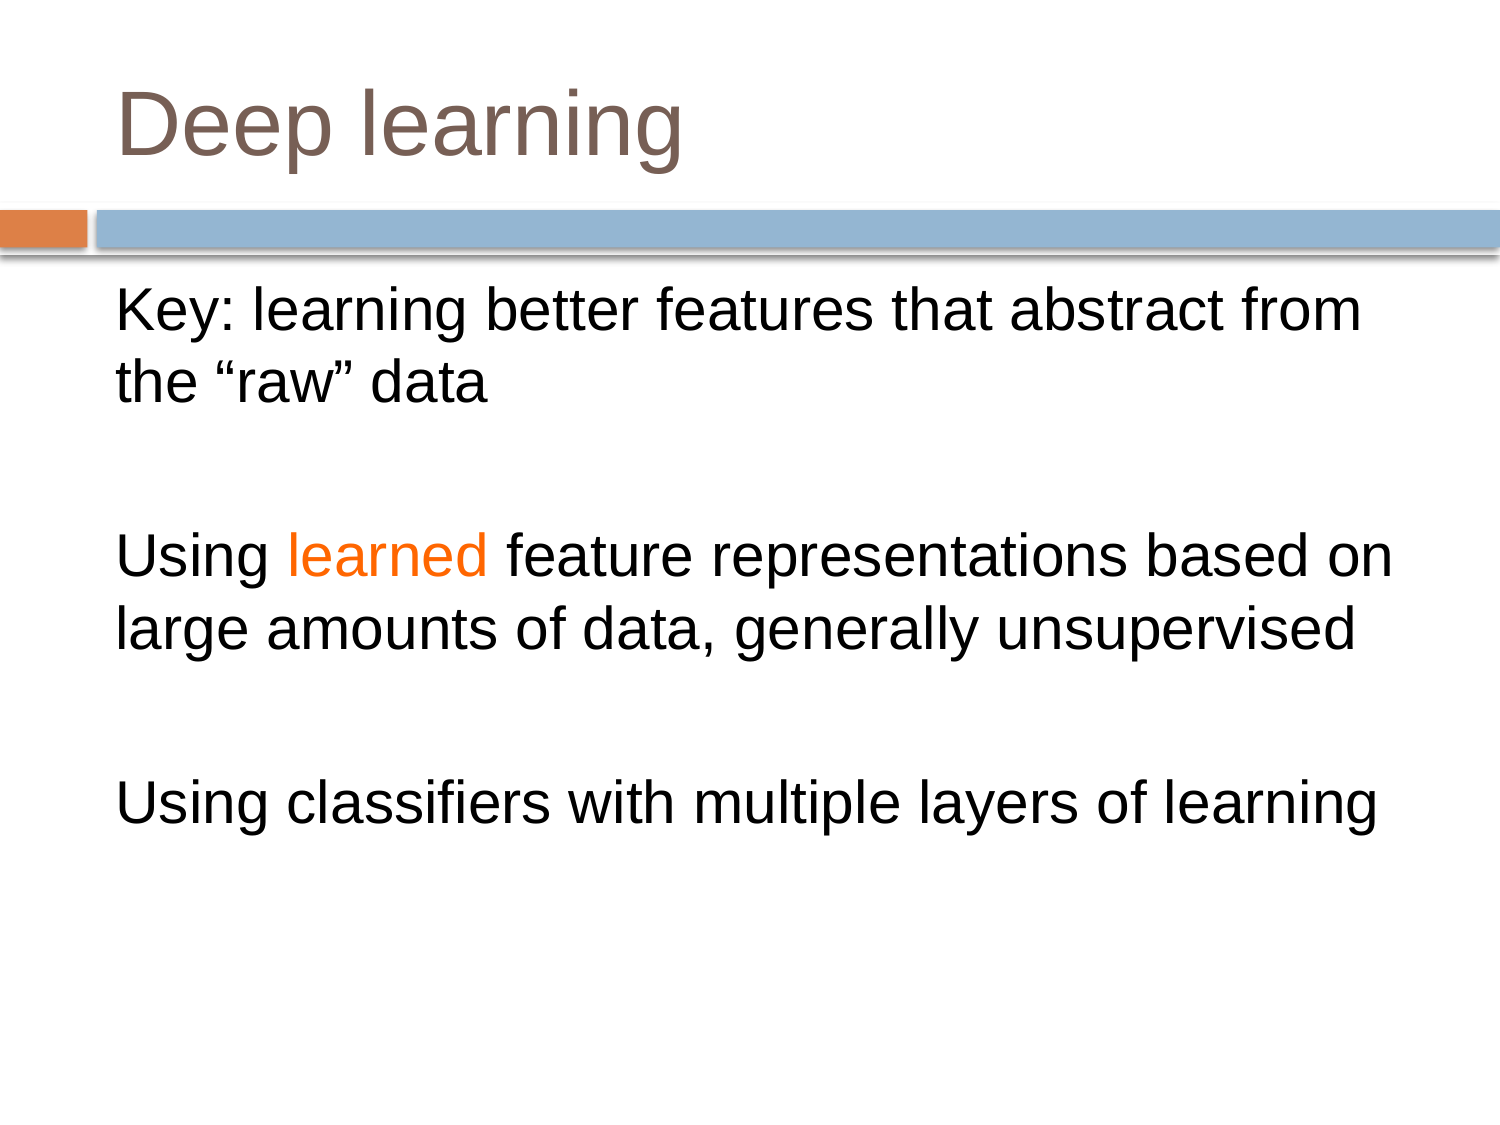

# Deep learning
Key: learning better features that abstract from the “raw” data

Using learned feature representations based on large amounts of data, generally unsupervised

Using classifiers with multiple layers of learning